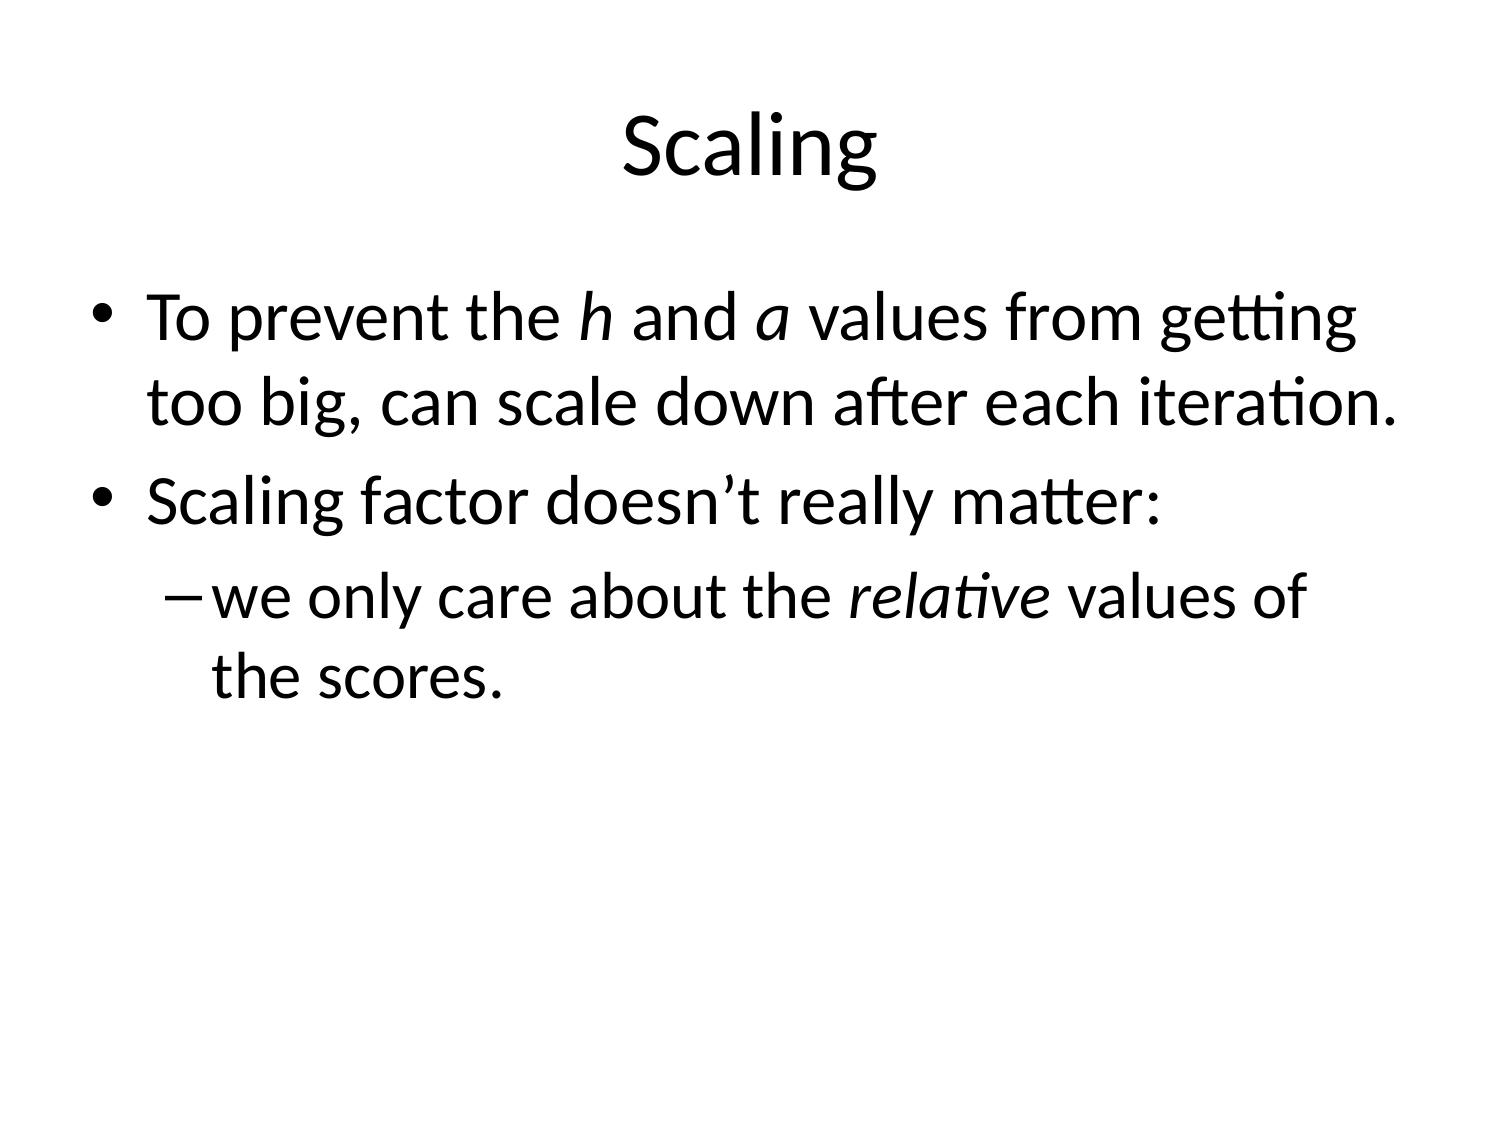

# Scaling
To prevent the h and a values from getting too big, can scale down after each iteration.
Scaling factor doesn’t really matter:
we only care about the relative values of the scores.